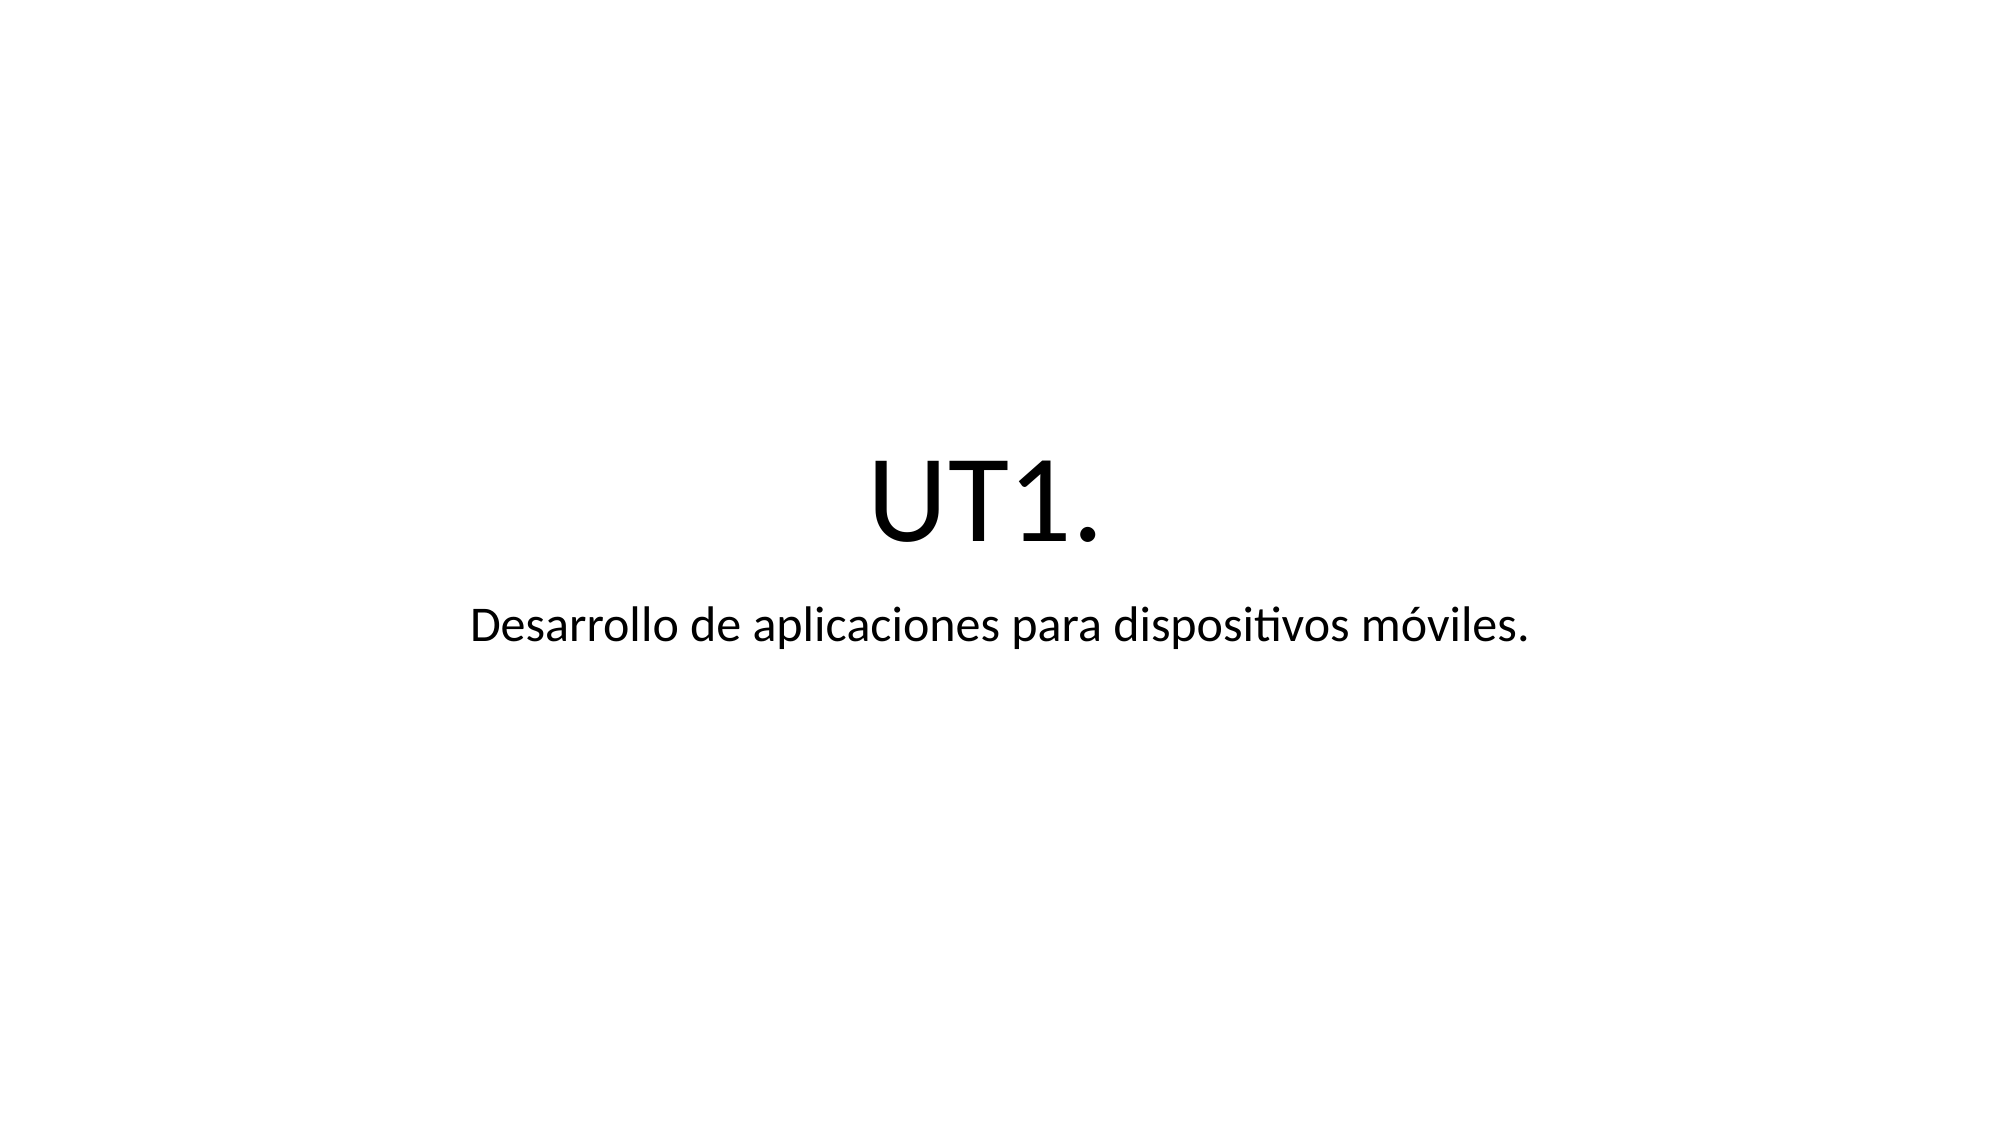

# UT1.
Desarrollo de aplicaciones para dispositivos móviles.